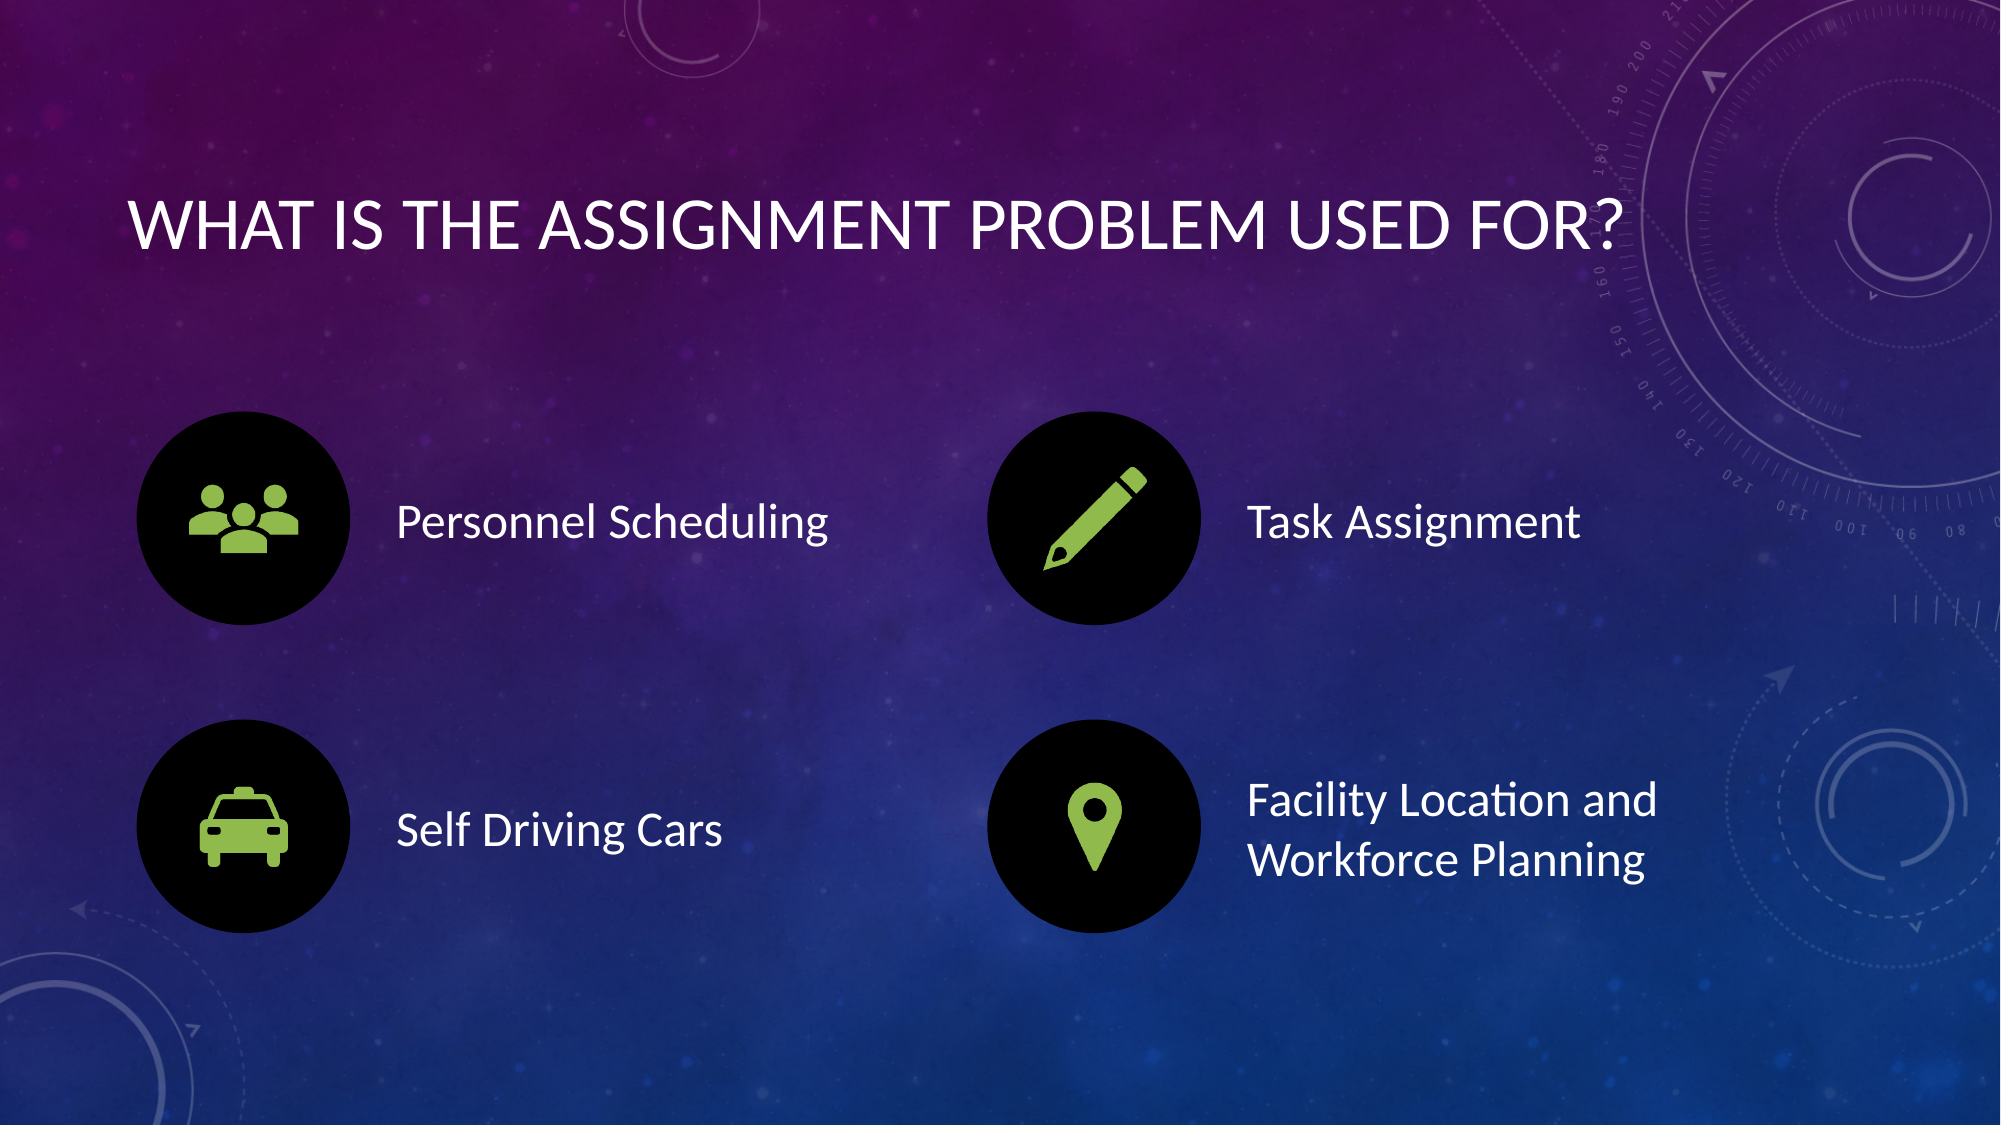

# What is the Assignment problem used for?
Personnel Scheduling
Task Assignment
Self Driving Cars
Facility Location and Workforce Planning